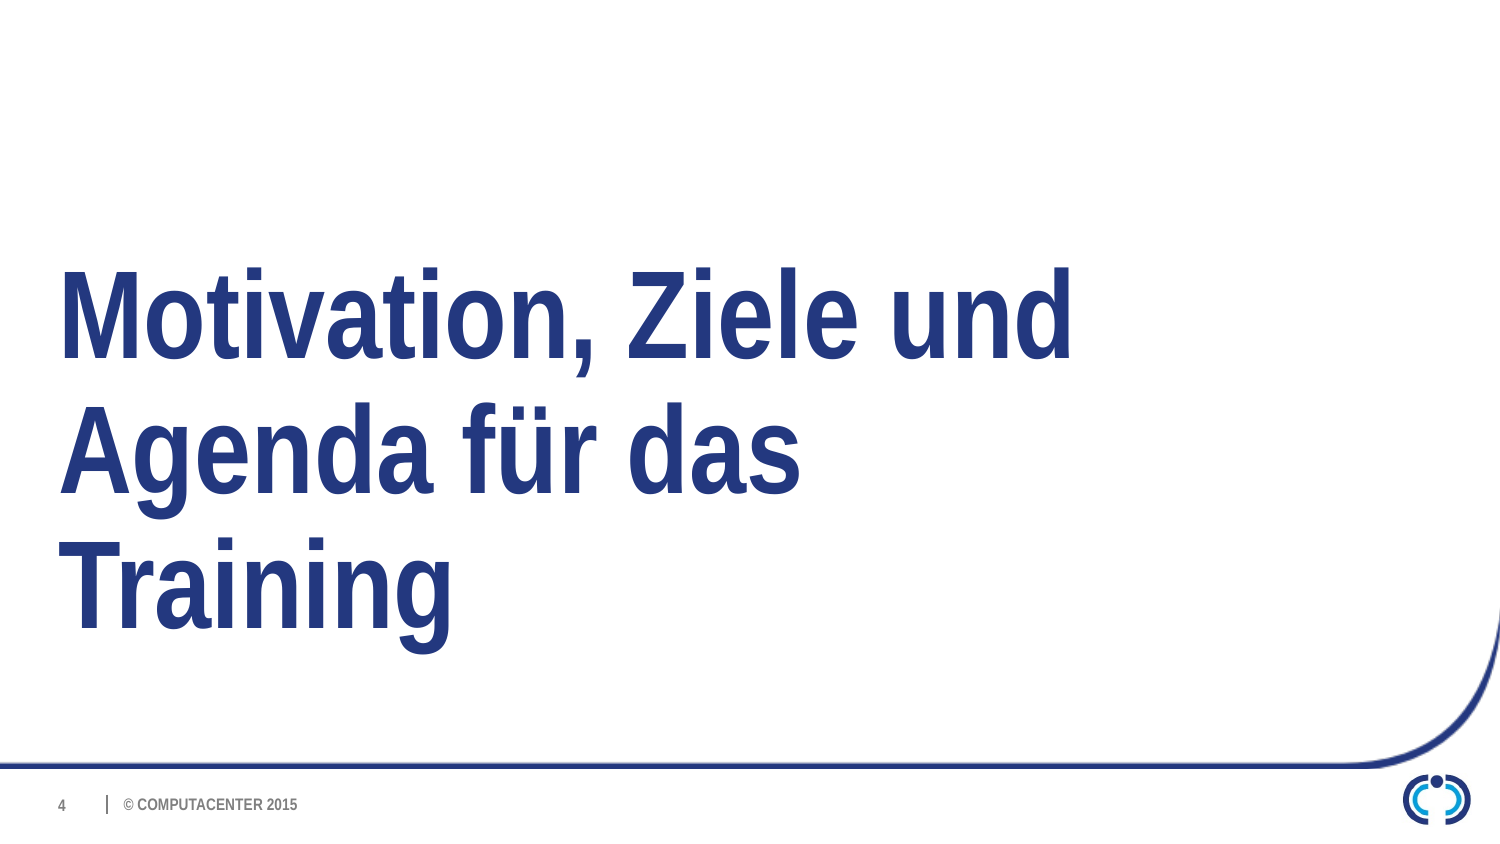

Motivation, Ziele und Agenda für das Training
4